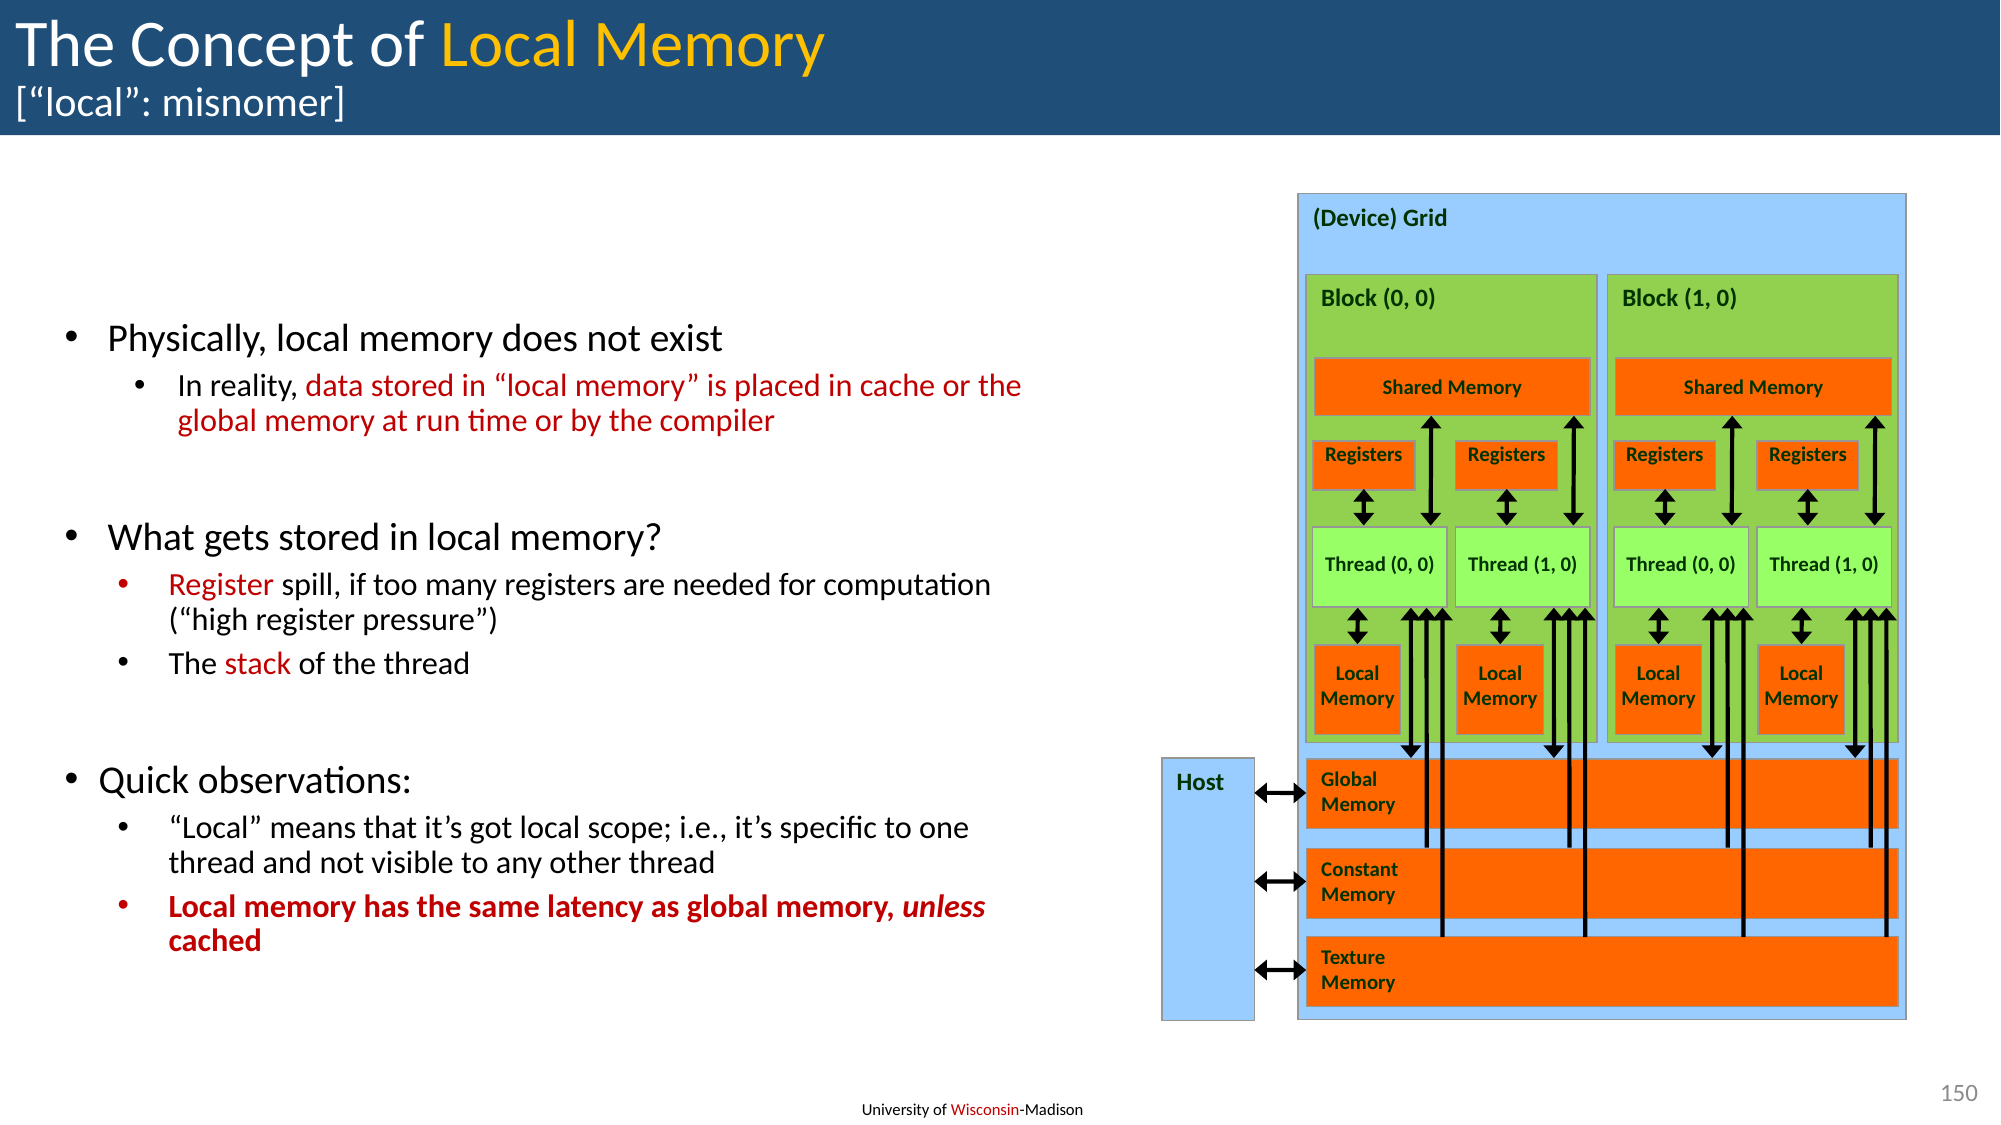

# The Concept of Local Memory [“local”: misnomer]

(Device) Grid
Block (0, 0)
Block (1, 0)
Shared Memory
Shared Memory

Registers
Registers
Registers
Registers

Thread (0, 0)
Thread (1, 0)
Thread (0, 0)
Thread (1, 0)

Local
Memory
Local
Memory
Local
Memory
Local
Memory
Host
Global
Memory

Constant
Memory

Texture
Memory

Physically, local memory does not exist
In reality, data stored in “local memory” is placed in cache or the global memory at run time or by the compiler

What gets stored in local memory?
Register spill, if too many registers are needed for computation (“high register pressure”)
The stack of the thread

Quick observations:
“Local” means that it’s got local scope; i.e., it’s specific to one thread and not visible to any other thread
Local memory has the same latency as global memory, unless cached
150